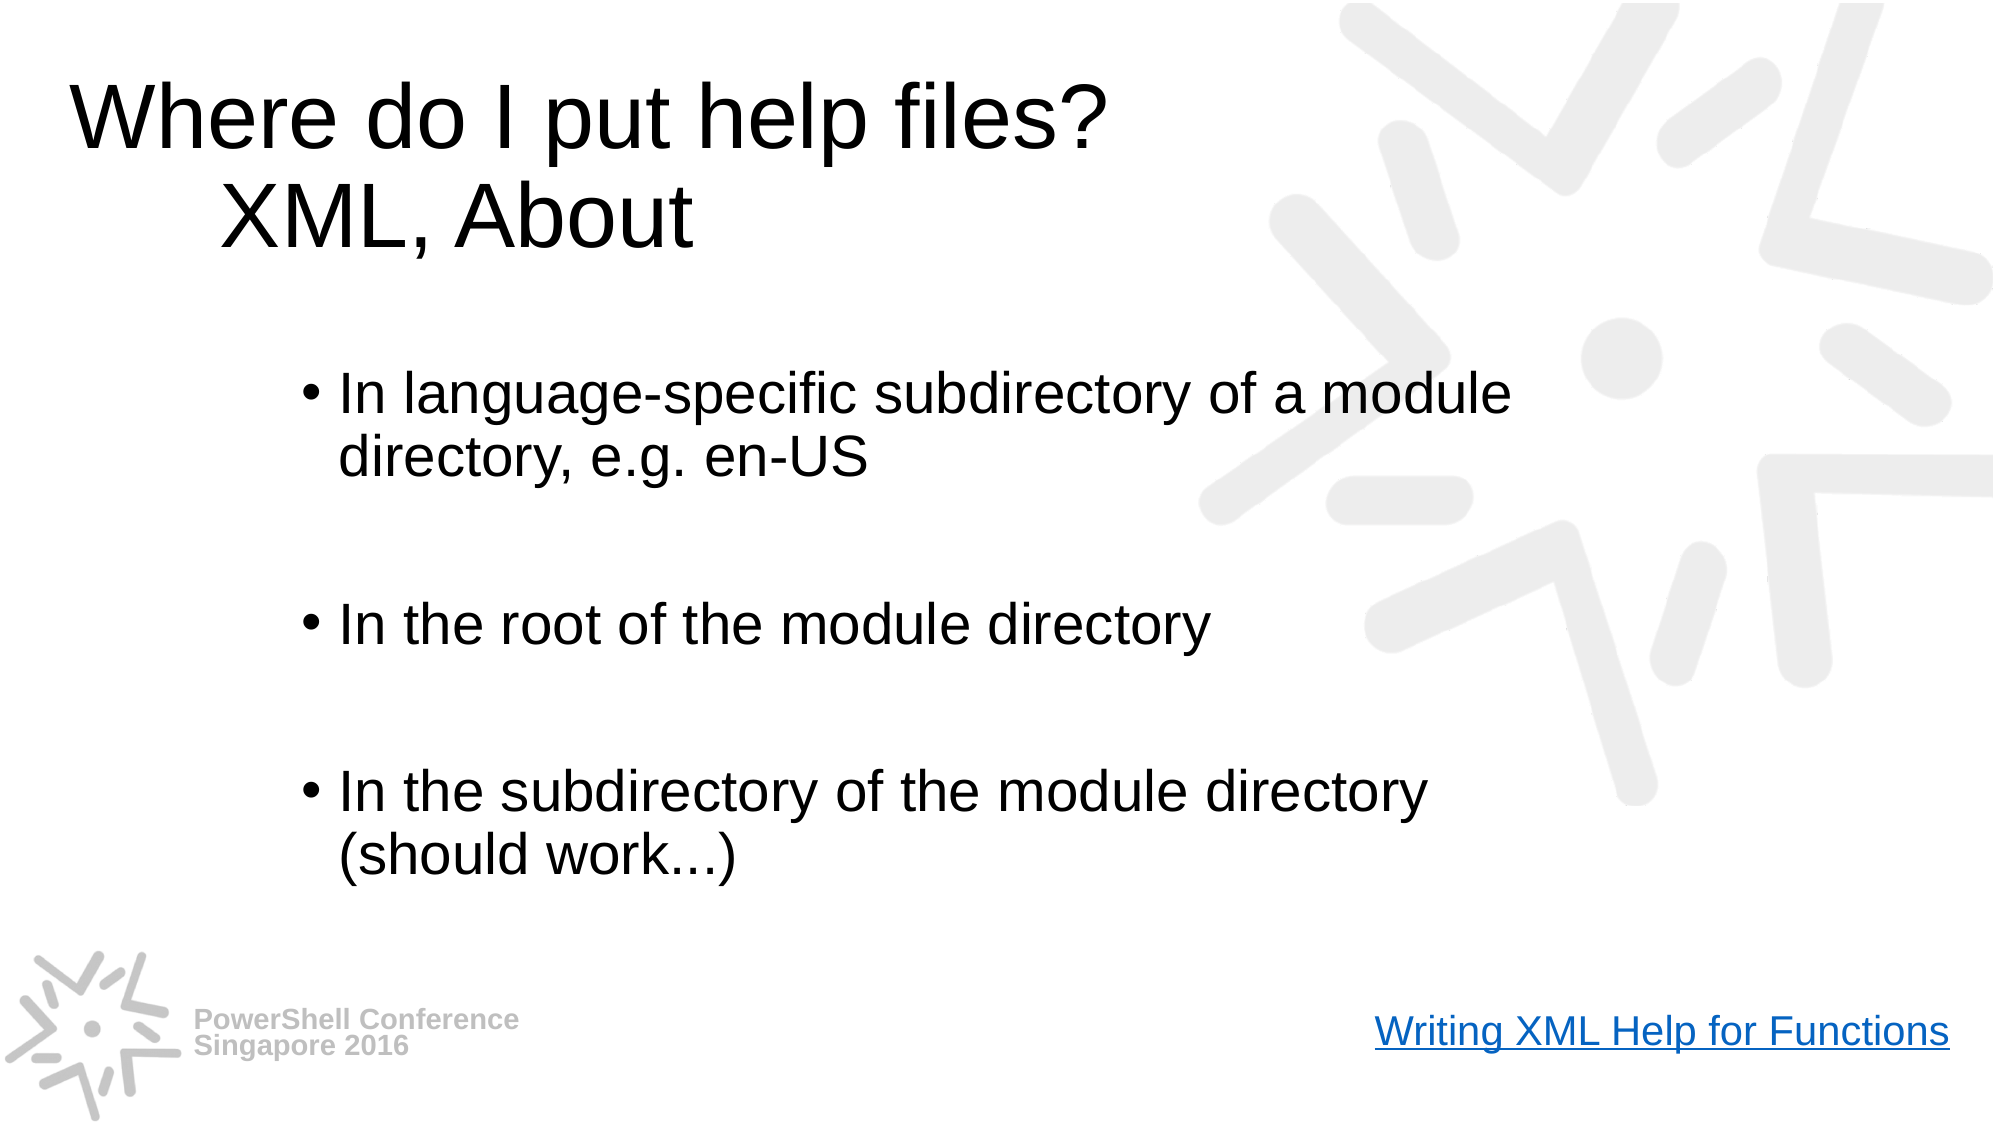

# Where do I put help files? XML, About
In language-specific subdirectory of a module directory, e.g. en-US

In the root of the module directory

In the subdirectory of the module directory
(should work...)
Writing XML Help for Functions